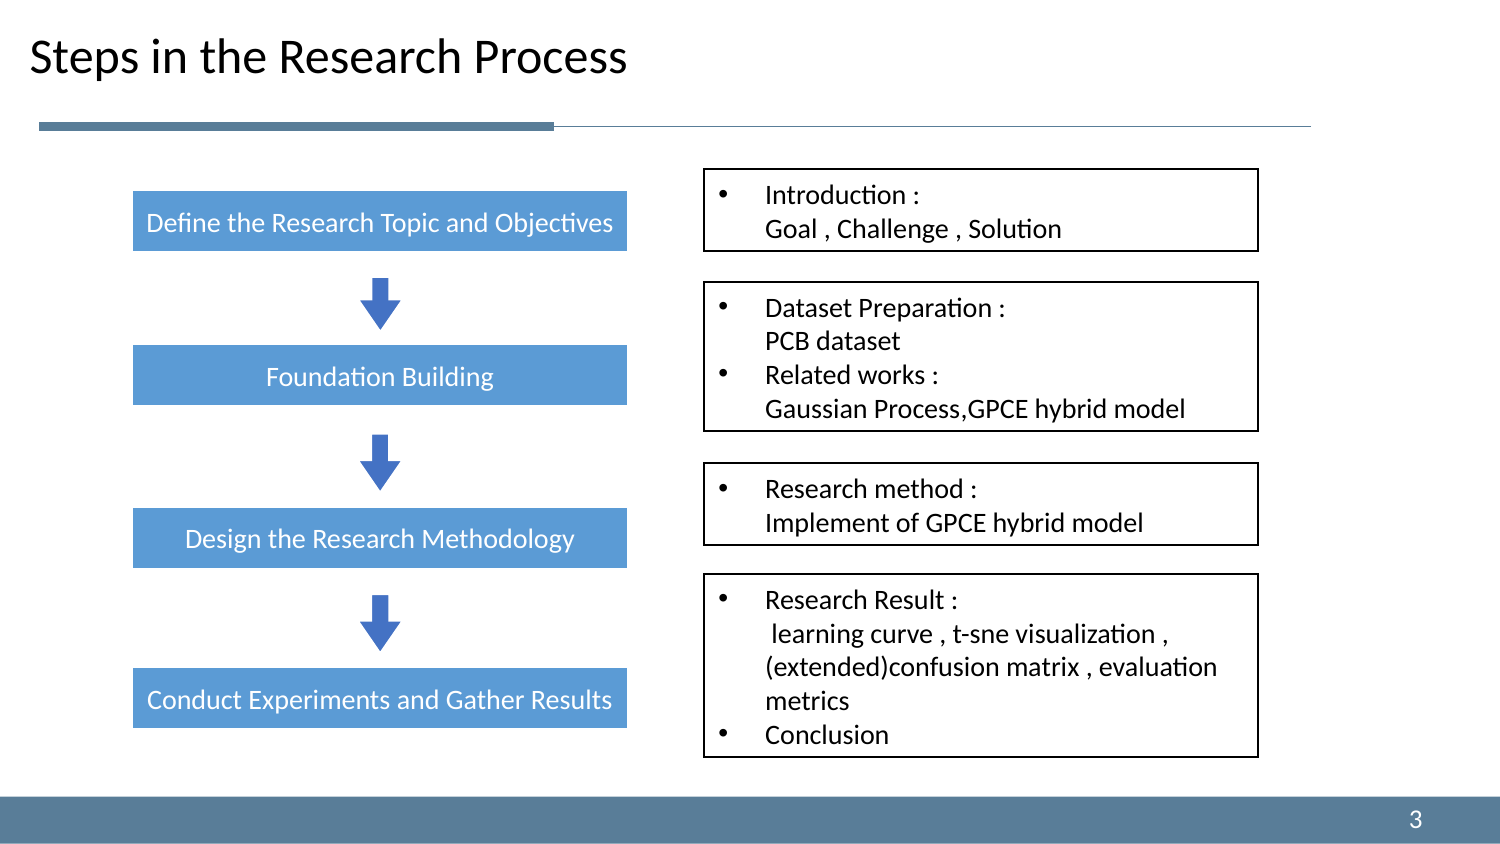

Steps in the Research Process
Introduction :
Goal , Challenge , Solution
Define the Research Topic and Objectives

Dataset Preparation :
PCB dataset
Related works :
Gaussian Process,GPCE hybrid model
Foundation Building

Research method :
Implement of GPCE hybrid model
Design the Research Methodology
Research Result :
 learning curve , t-sne visualization , (extended)confusion matrix , evaluation metrics
Conclusion

Conduct Experiments and Gather Results
3